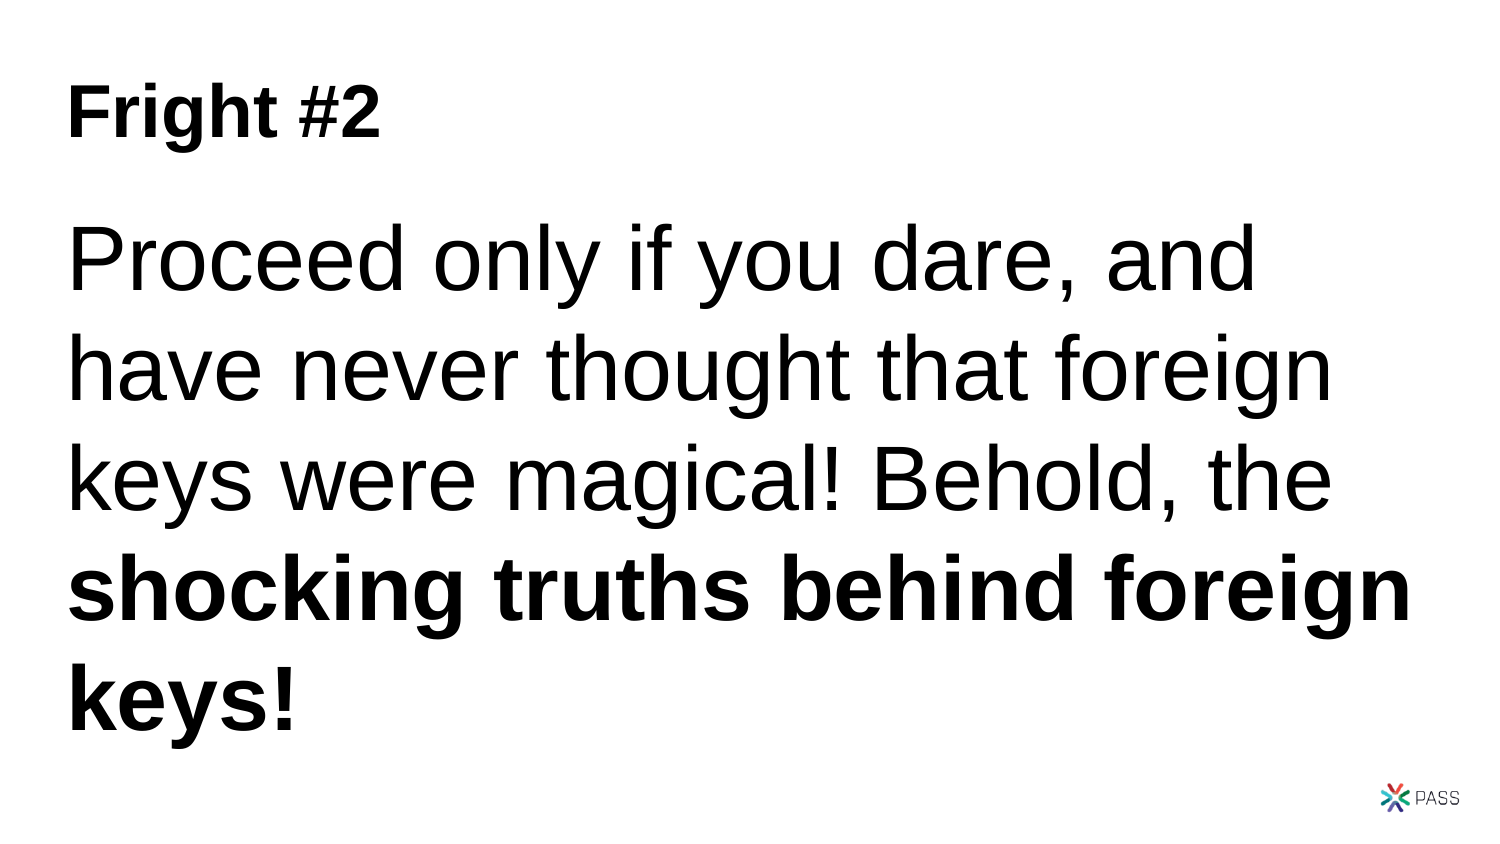

# Fright #2
Proceed only if you dare, and have never thought that foreign keys were magical! Behold, the shocking truths behind foreign keys!